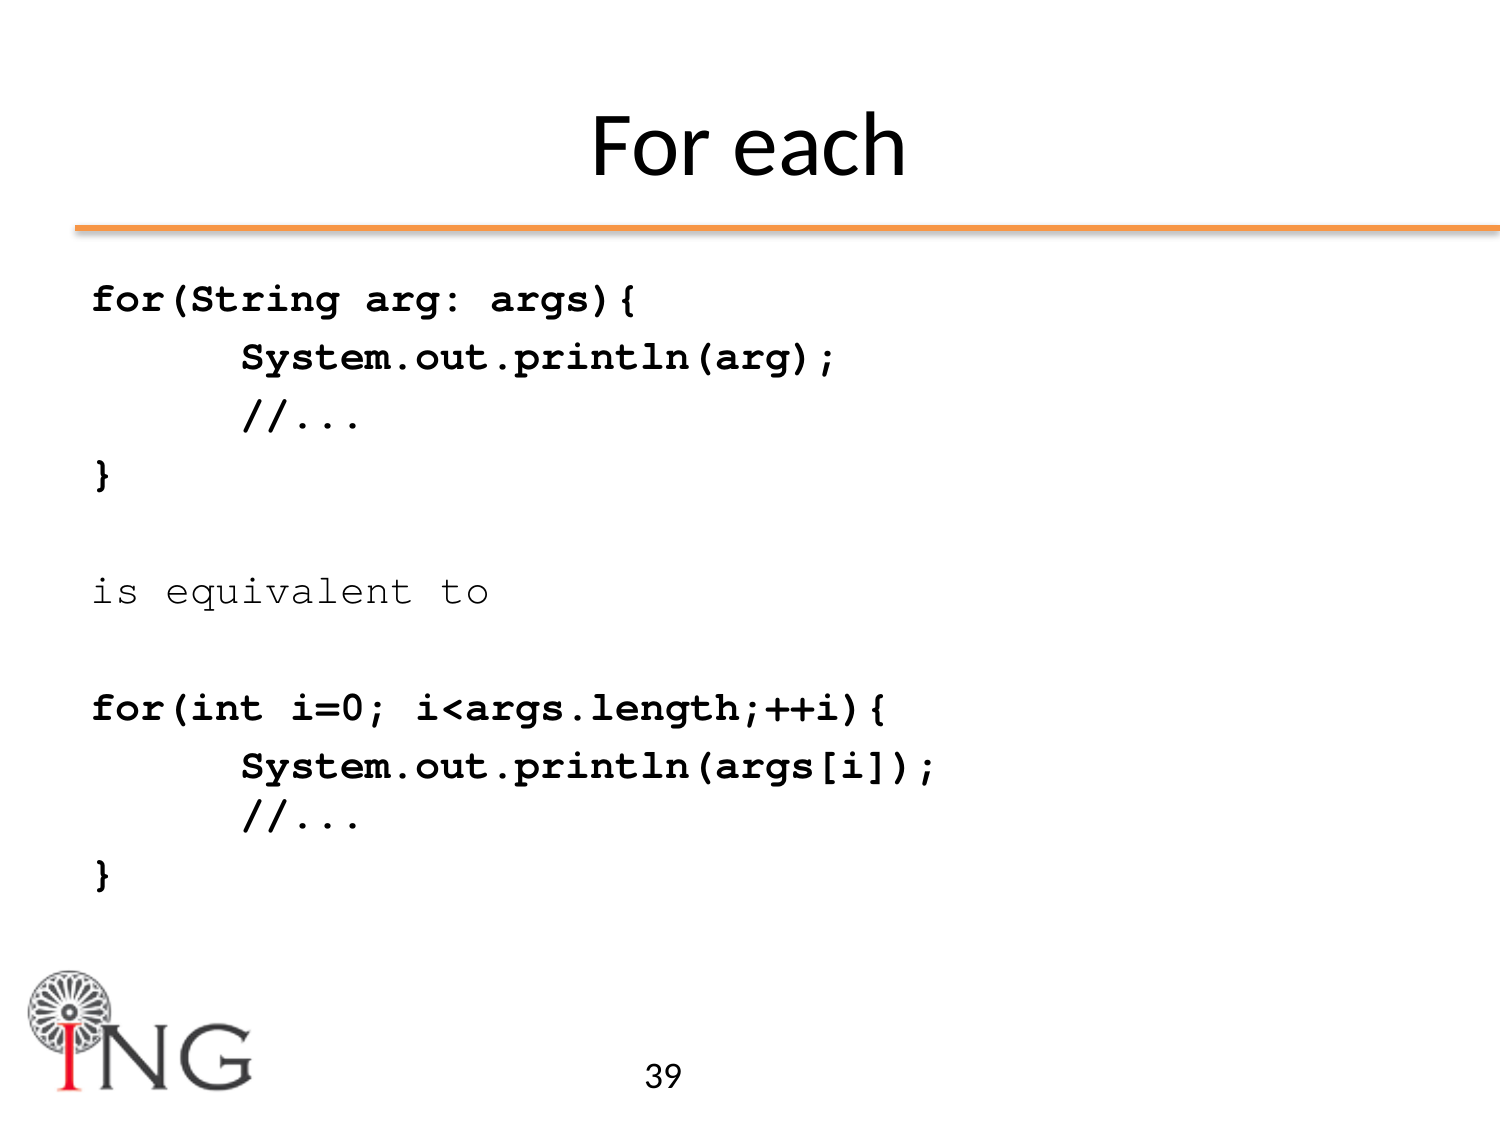

# For each
for(String arg: args){
	System.out.println(arg);
	//...
}

is equivalent to

for(int i=0; i<args.length;++i){
	System.out.println(args[i]);
	//...
}

39